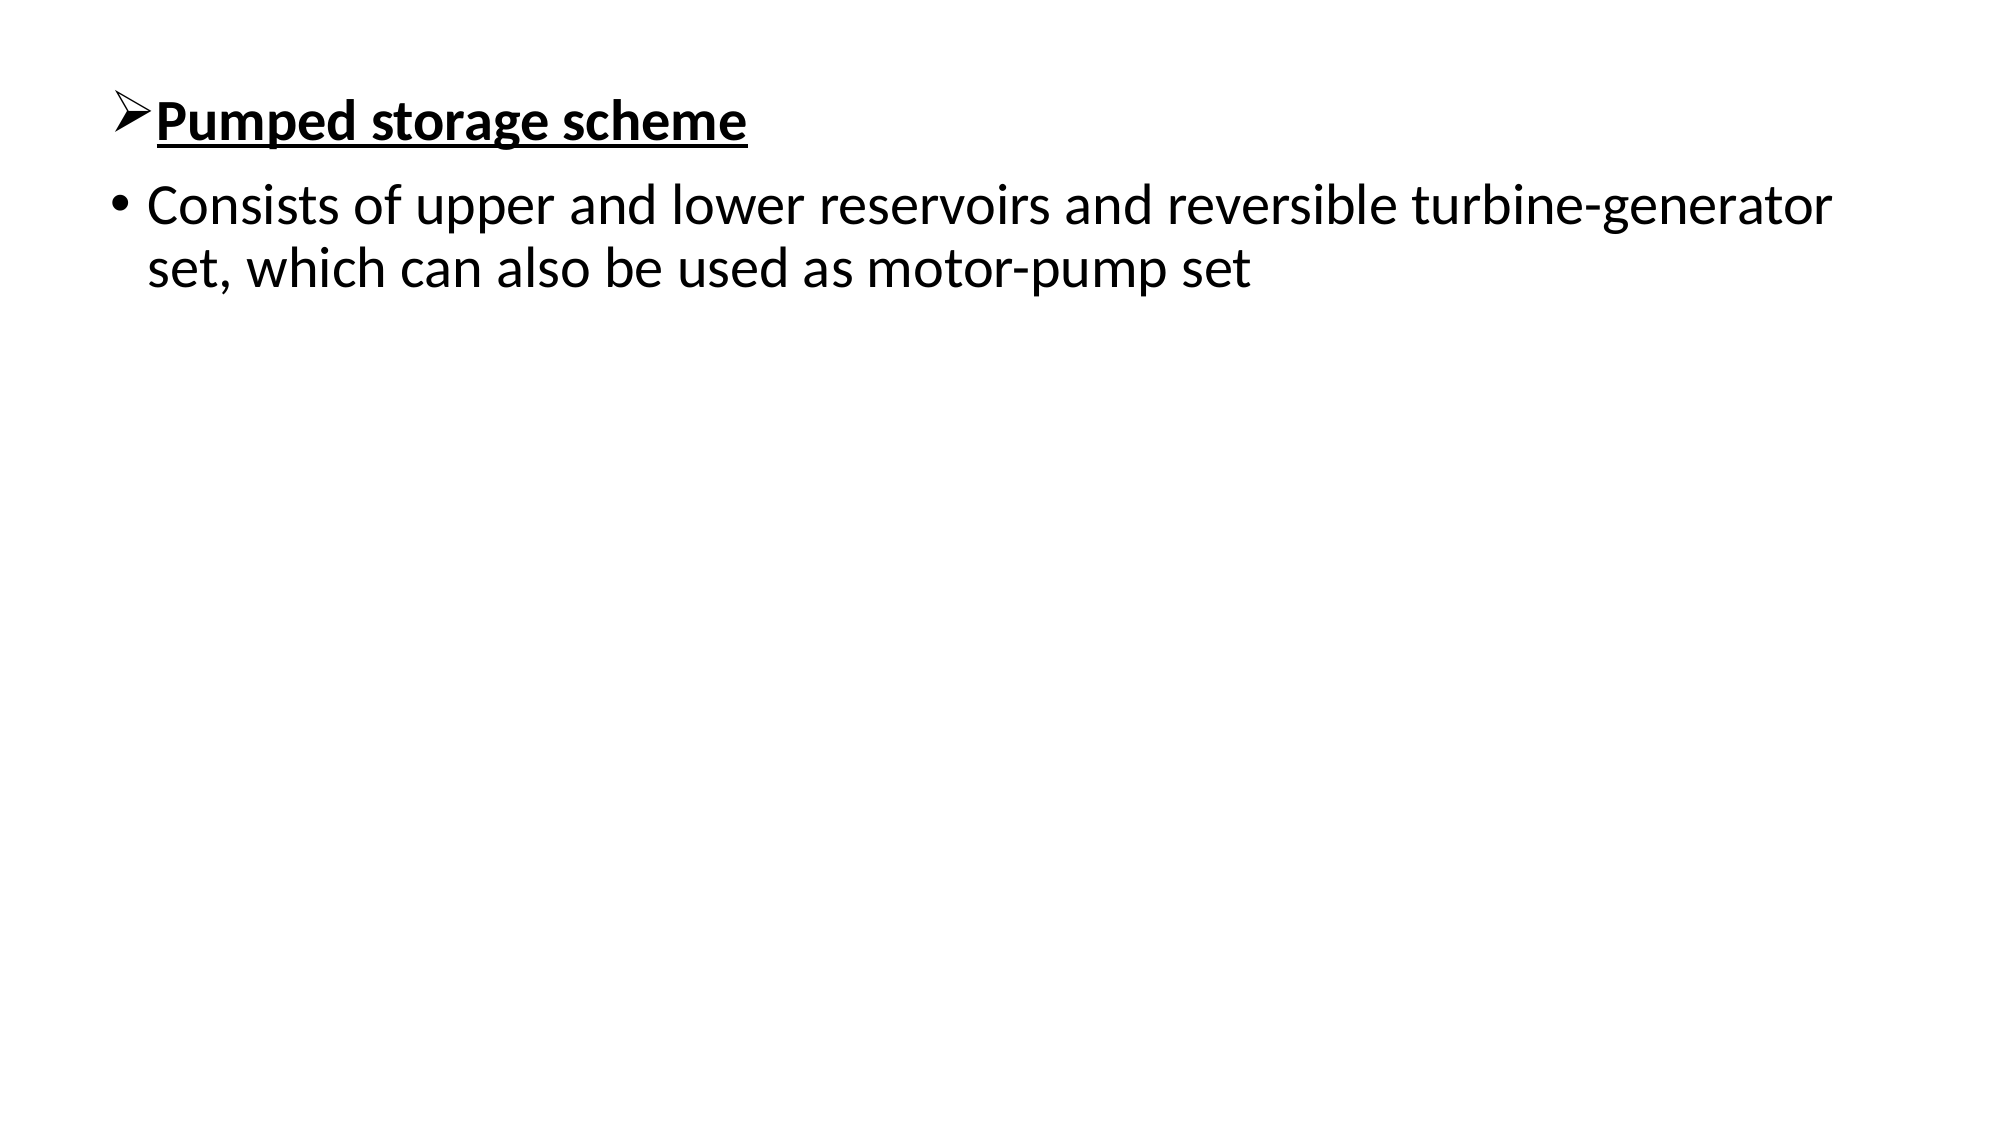

Pumped storage scheme
Consists of upper and lower reservoirs and reversible turbine-generator set, which can also be used as motor-pump set